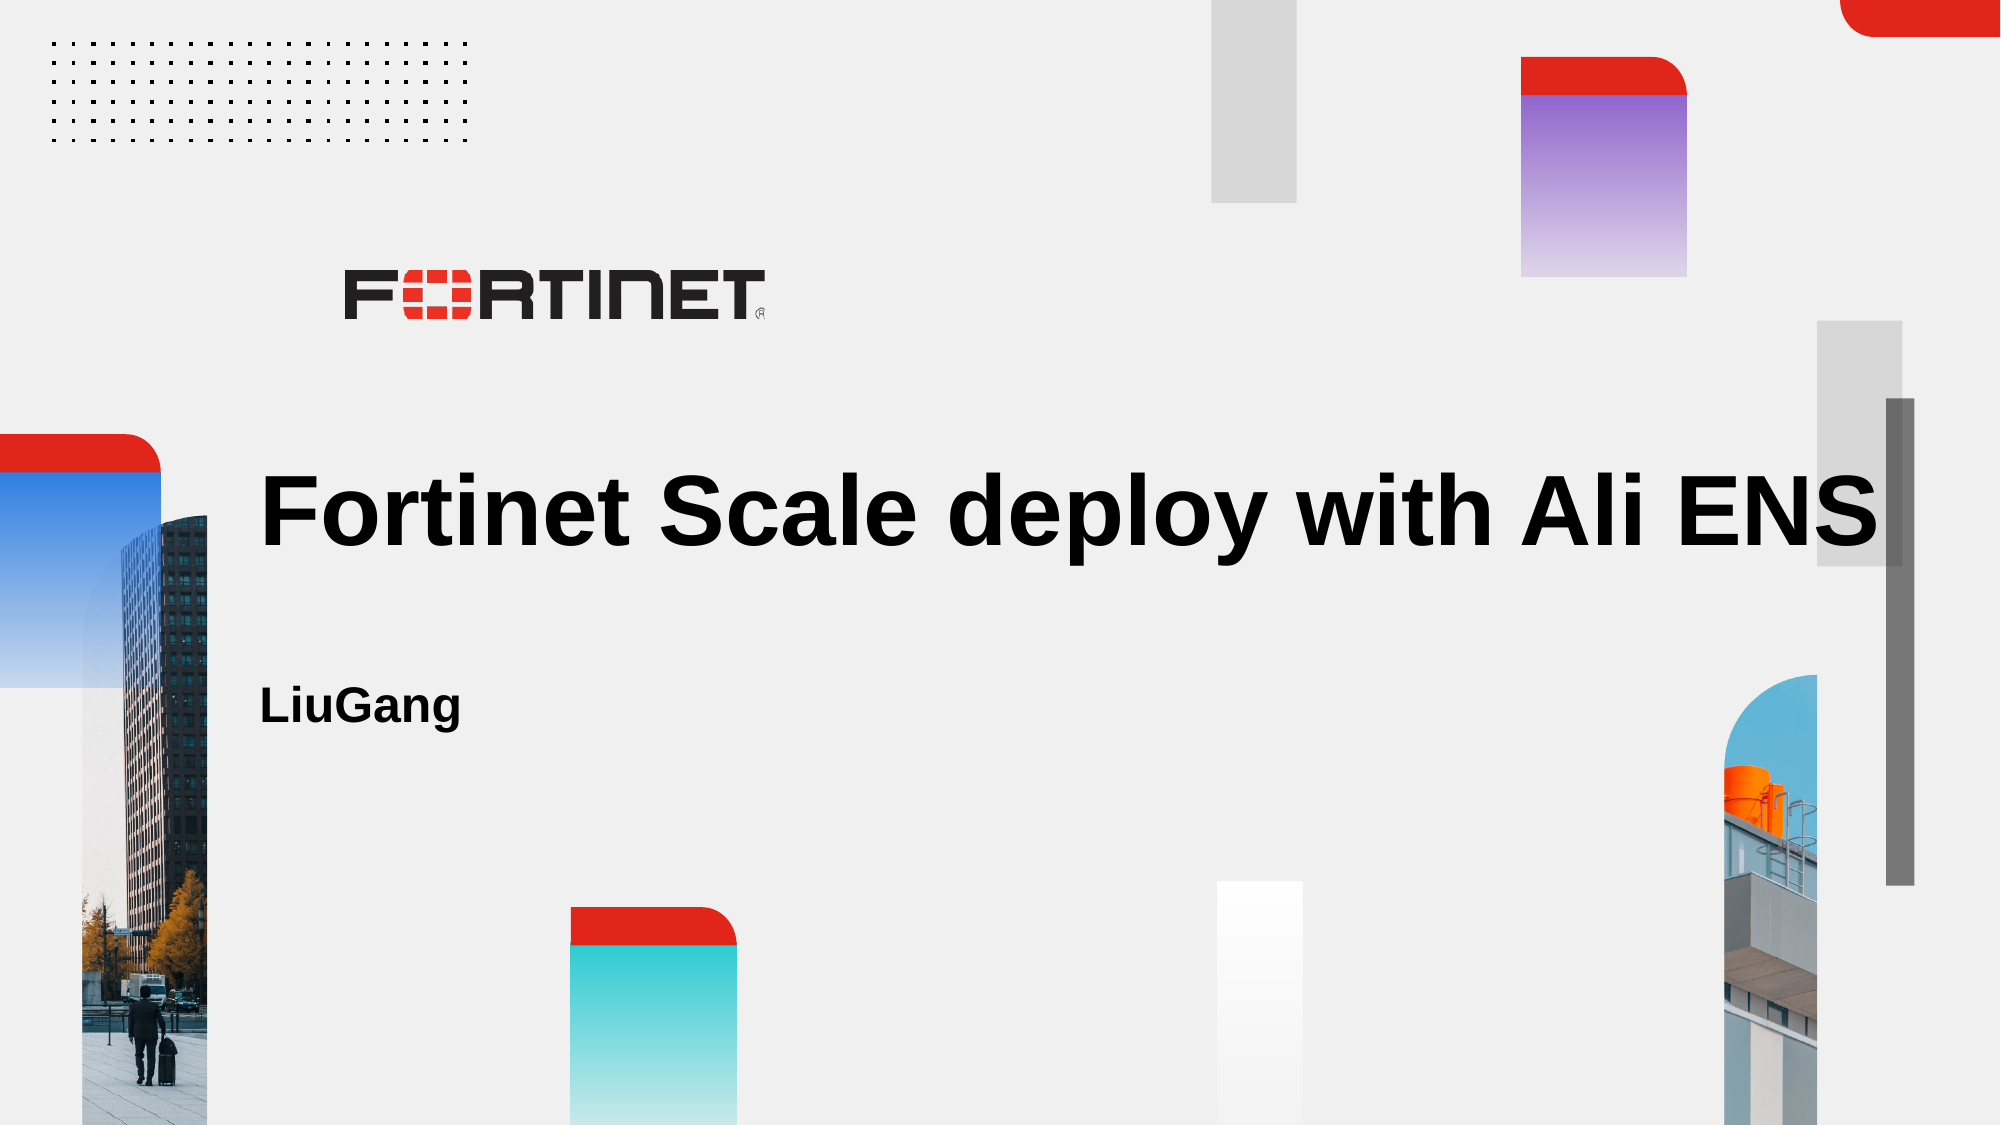

# Fortinet Scale deploy with Ali ENS LiuGang